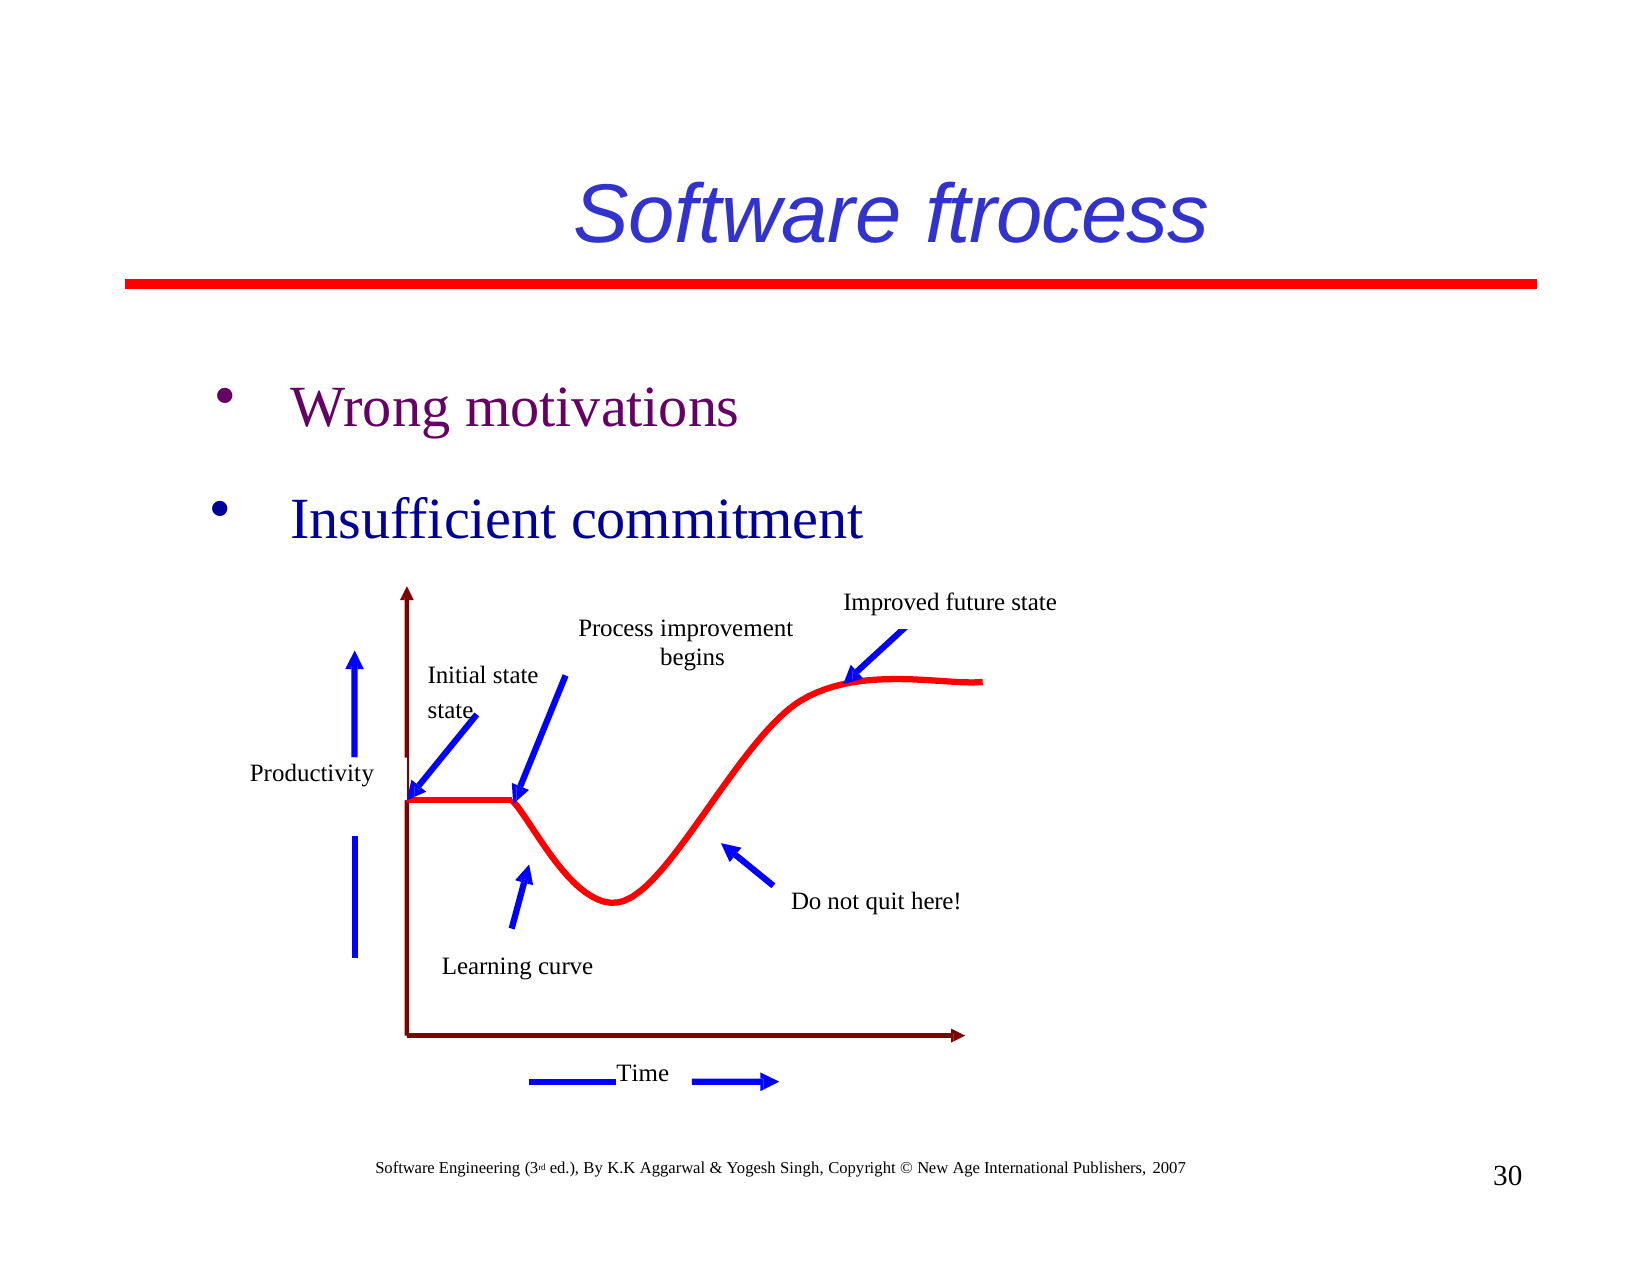

# Software ftrocess

Wrong motivations
Insufficient commitment
Improved future state

Process improvement  begins

Initial state

state

Productivity

Do not quit here!

Learning curve

Time

Software Engineering (3rd  ed.), By K.K Aggarwal & Yogesh Singh, Copyright © New Age International Publishers, 2007
30